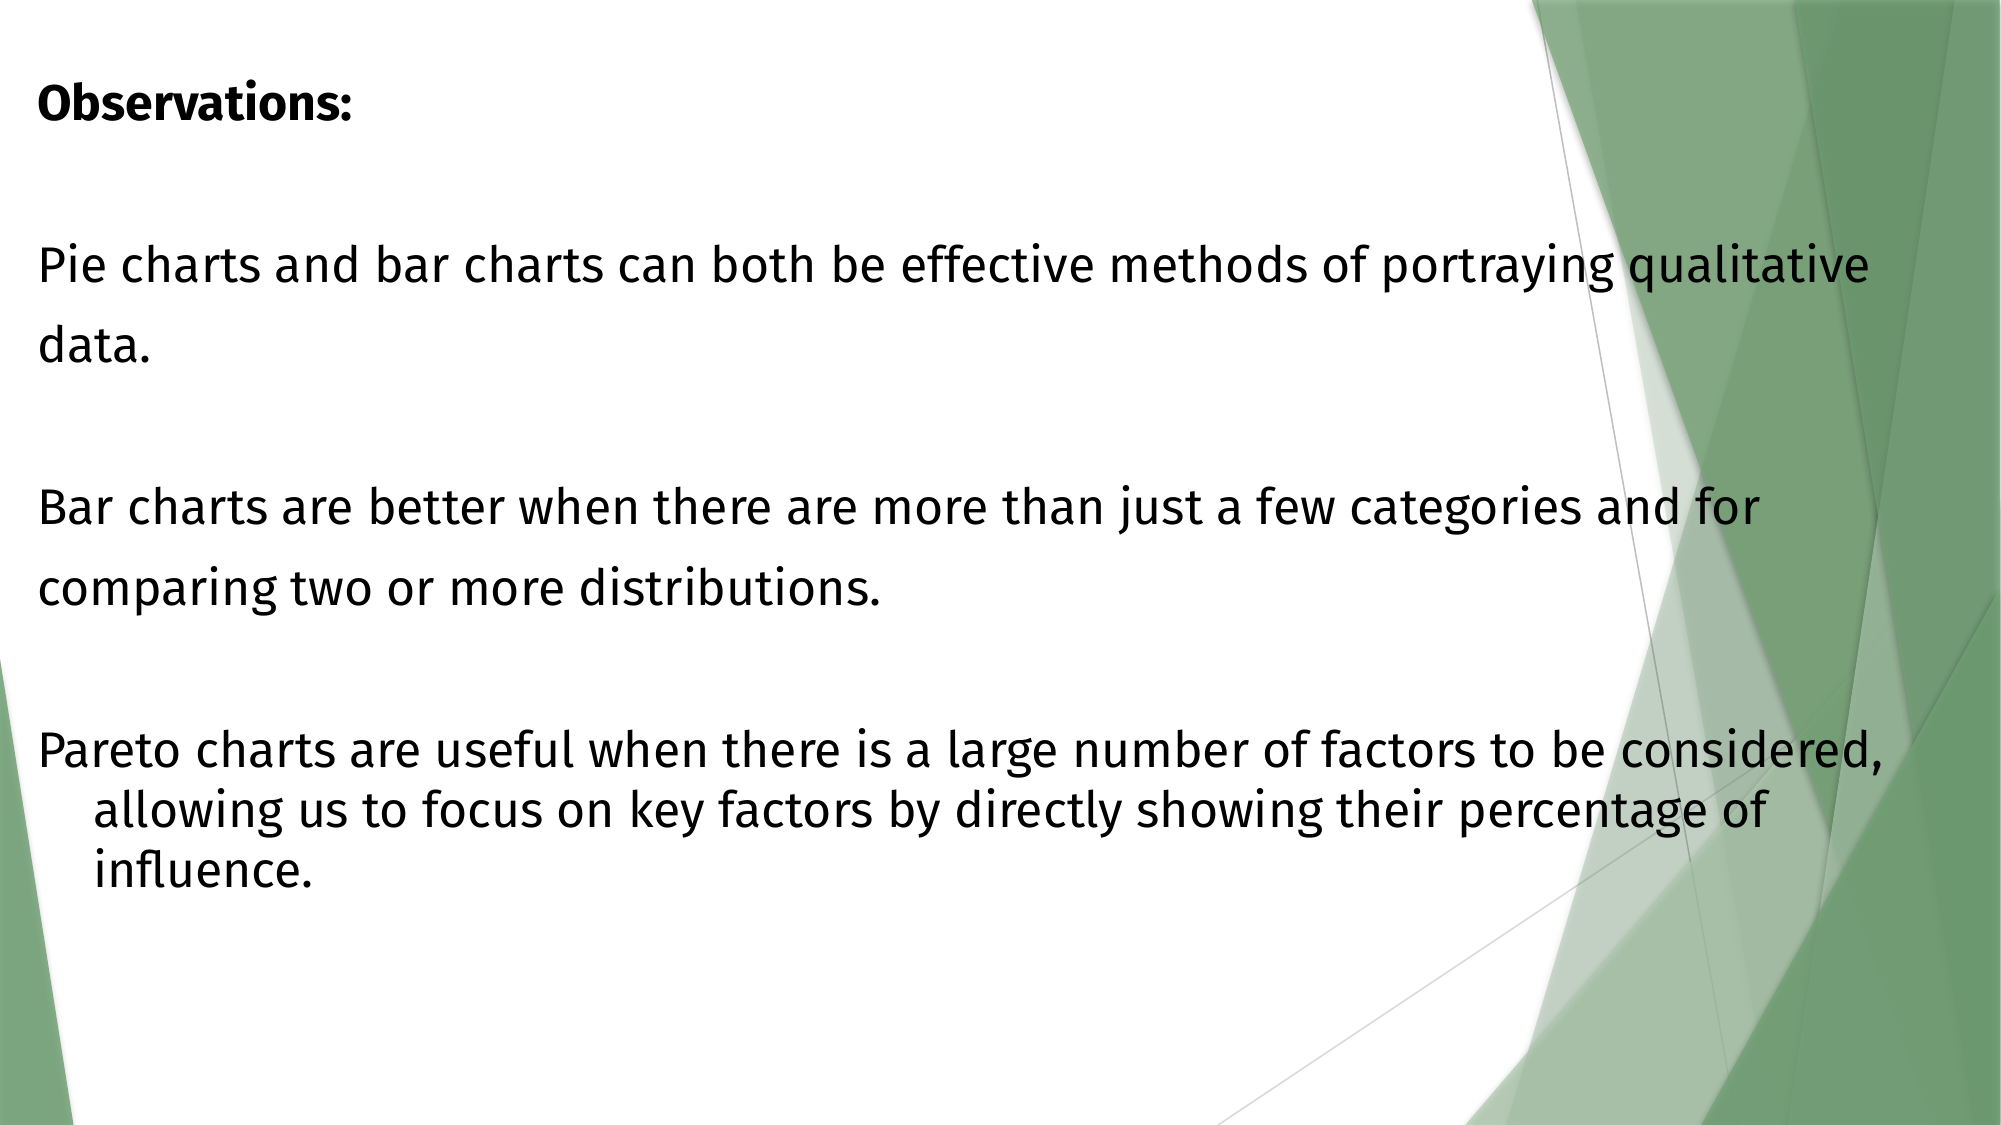

Observations:

Pie charts and bar charts can both be effective methods of portraying qualitative
data.

Bar charts are better when there are more than just a few categories and for
comparing two or more distributions.

Pareto charts are useful when there is a large number of factors to be considered, allowing us to focus on key factors by directly showing their percentage of influence.